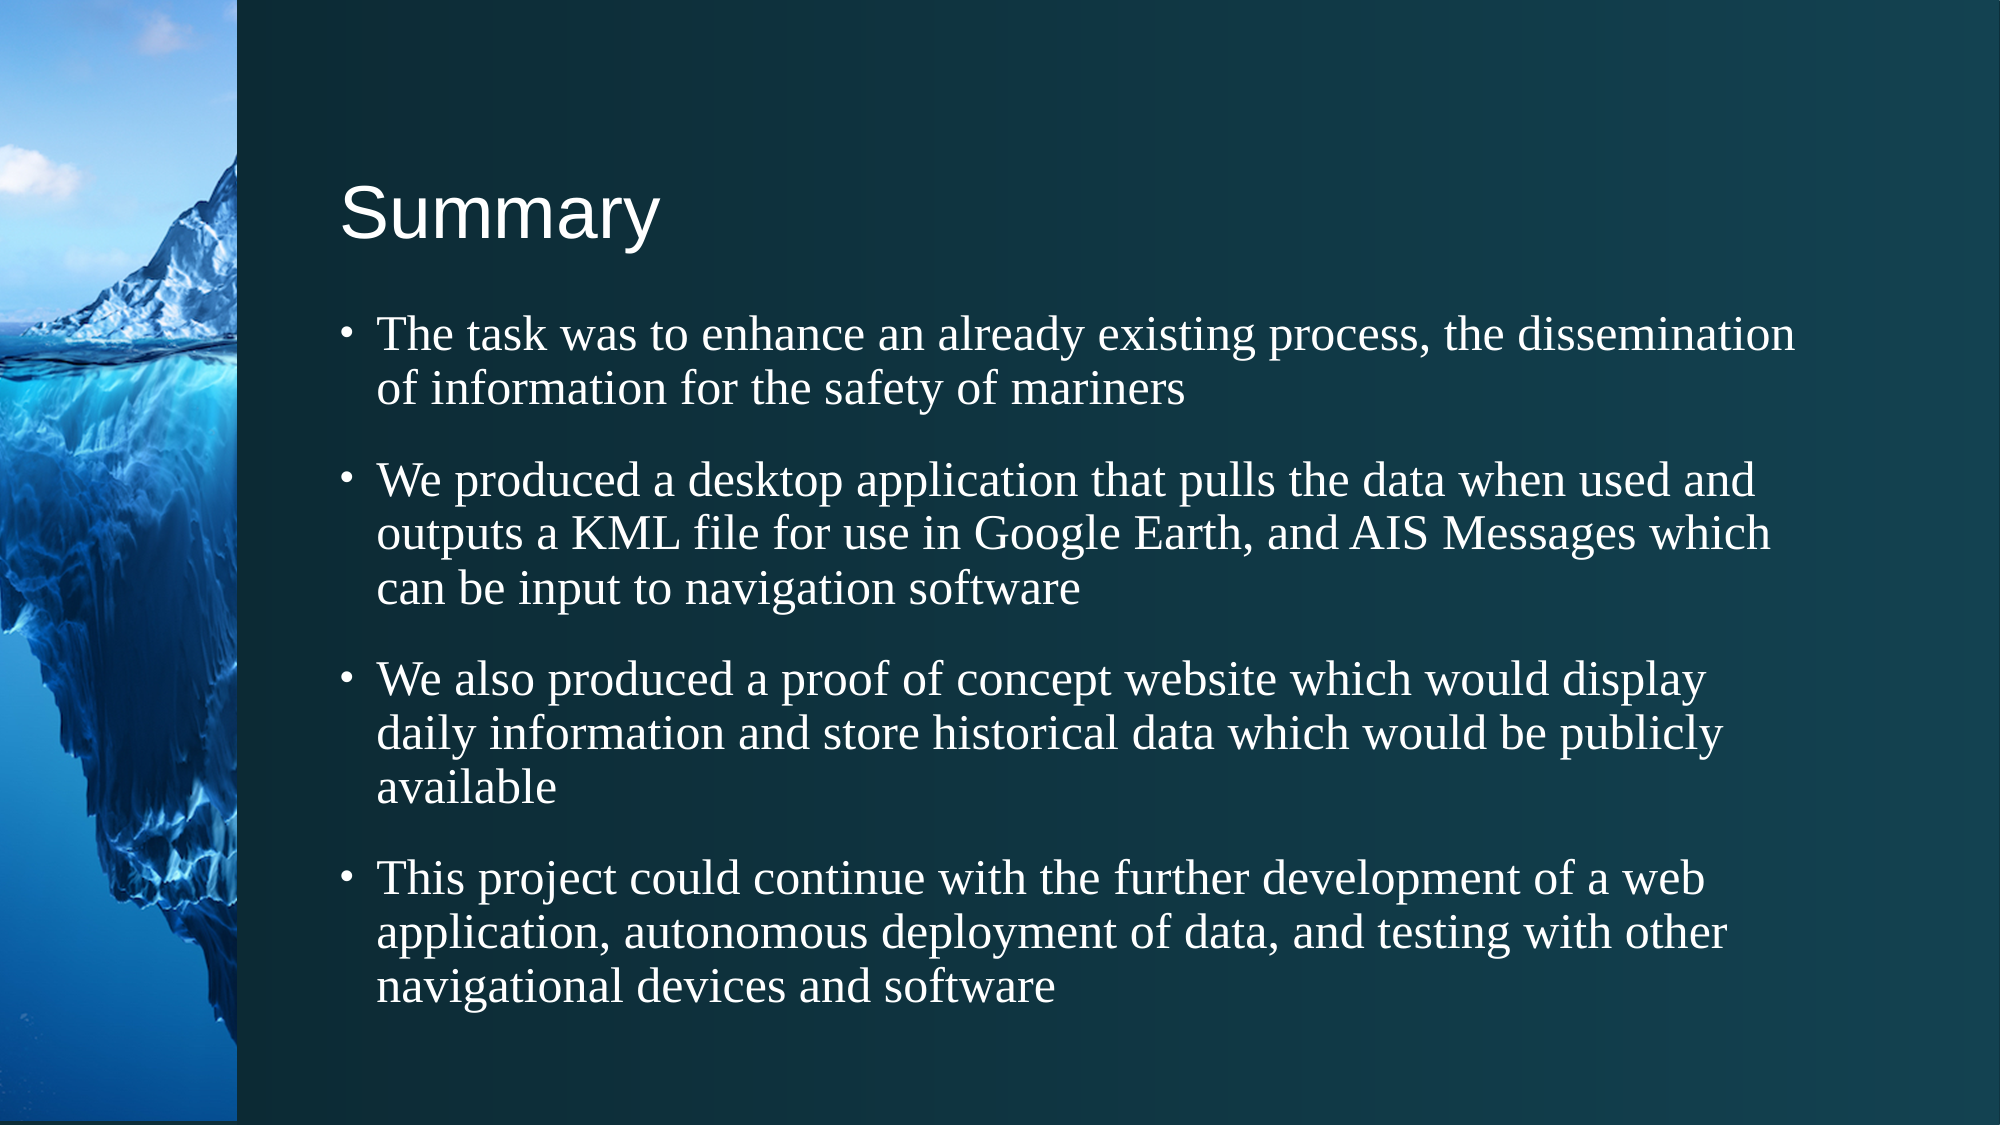

# Summary
The task was to enhance an already existing process, the dissemination of information for the safety of mariners
We produced a desktop application that pulls the data when used and outputs a KML file for use in Google Earth, and AIS Messages which can be input to navigation software
We also produced a proof of concept website which would display daily information and store historical data which would be publicly available
This project could continue with the further development of a web application, autonomous deployment of data, and testing with other navigational devices and software